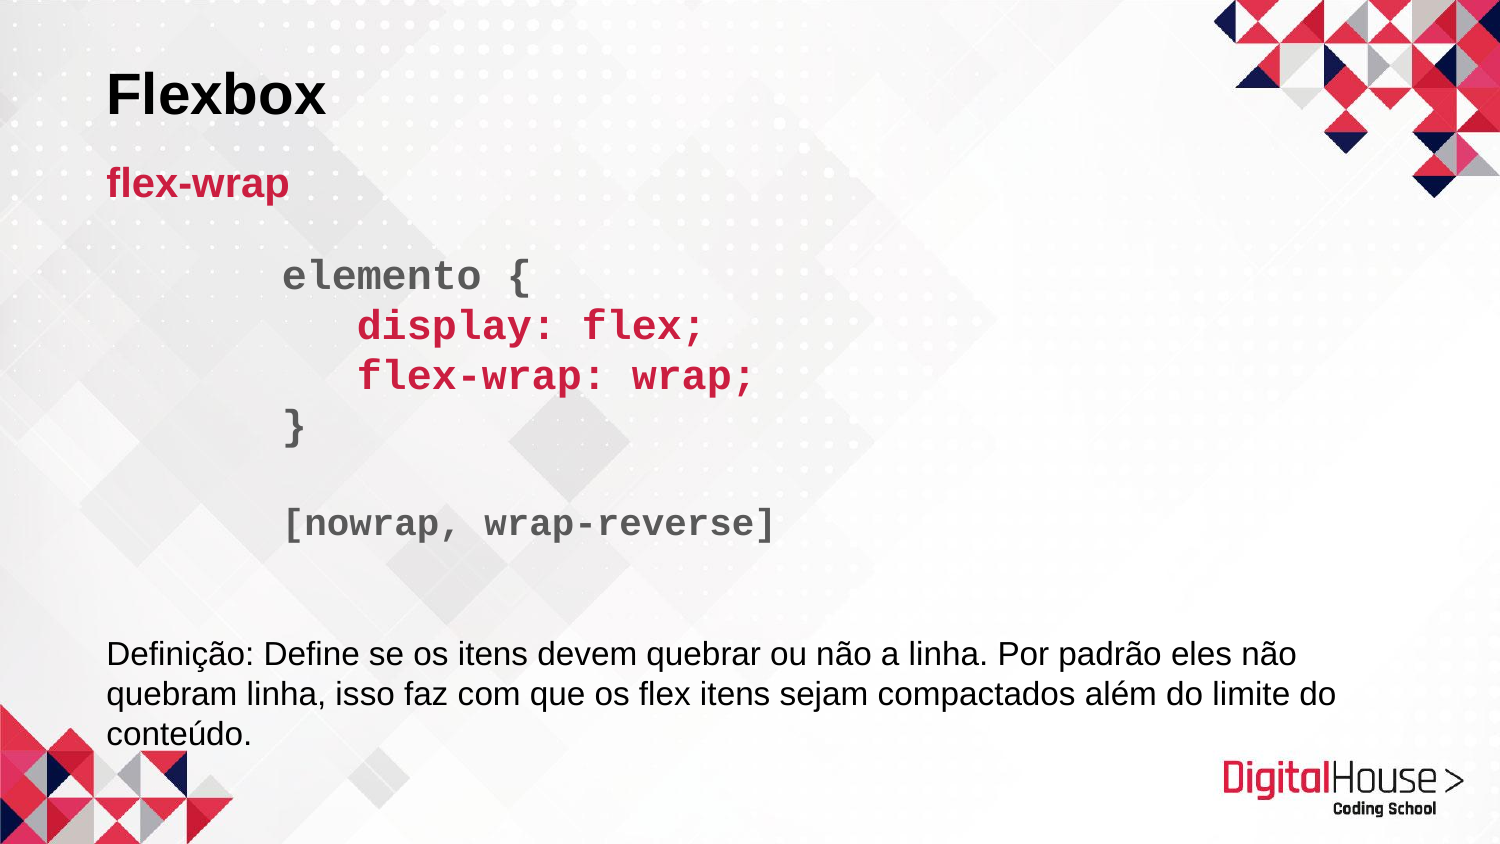

# Flexbox
flex-wrap
elemento {
display: flex;
flex-wrap: wrap;
}

[nowrap, wrap-reverse]

Definição: Define se os itens devem quebrar ou não a linha. Por padrão eles não quebram linha, isso faz com que os flex itens sejam compactados além do limite do conteúdo.